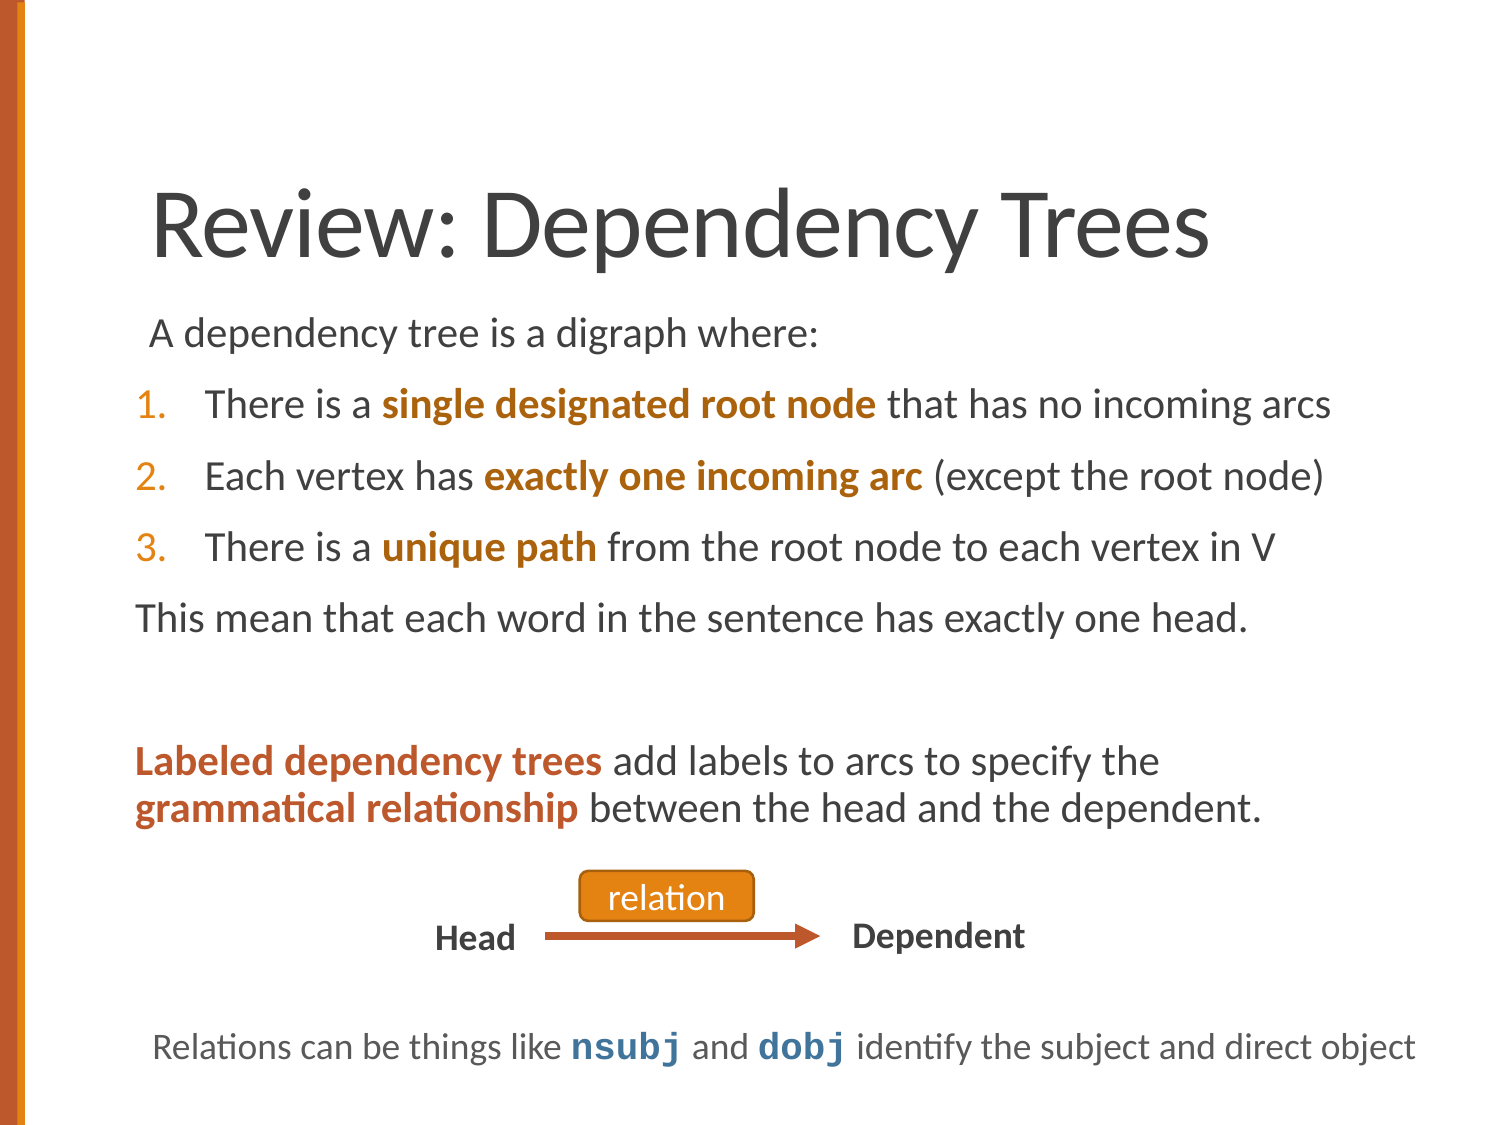

# Review: Dependency Trees
A dependency tree is a digraph where:
There is a single designated root node that has no incoming arcs
Each vertex has exactly one incoming arc (except the root node)
There is a unique path from the root node to each vertex in V
This mean that each word in the sentence has exactly one head.

Labeled dependency trees add labels to arcs to specify the grammatical relationship between the head and the dependent.
relation
Dependent
Head
Relations can be things like nsubj and dobj identify the subject and direct object